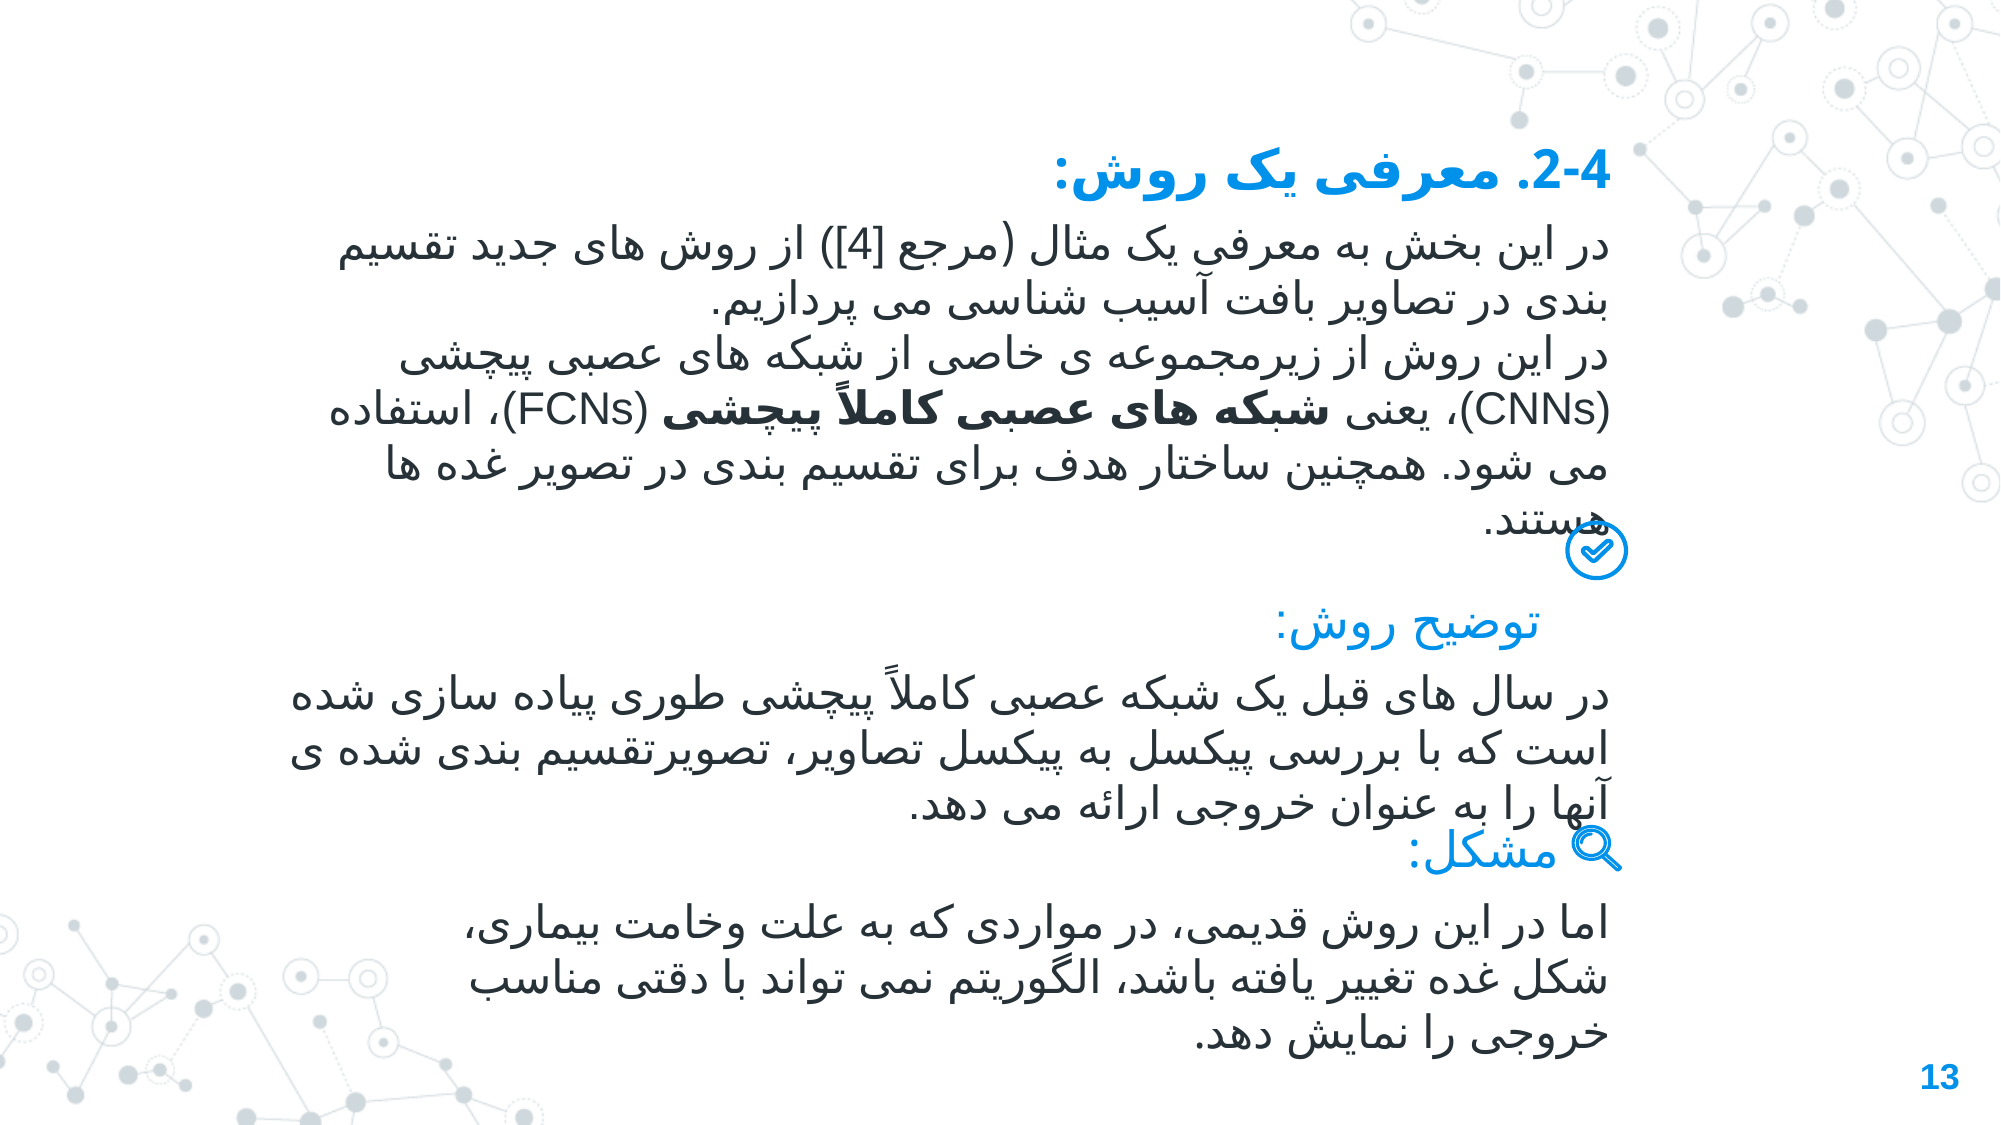

2-4. معرفی یک روش:

در این بخش به معرفی یک مثال (مرجع [4]) از روش های جدید تقسیم بندی در تصاویر بافت آسیب شناسی می پردازیم.
در این روش از زیرمجموعه ی خاصی از شبکه های عصبی پیچشی (CNNs)، یعنی شبکه های عصبی کاملاً پیچشی (FCNs)، استفاده می شود. همچنین ساختار هدف برای تقسیم بندی در تصویر غده ها هستند.

     توضیح روش:

در سال های قبل یک شبکه عصبی کاملاً پیچشی طوری پیاده سازی شده است که با بررسی پیکسل به پیکسل تصاویر، تصویرتقسیم بندی شده ی آنها را به عنوان خروجی ارائه می دهد.

    مشکل:

اما در این روش قدیمی، در مواردی که به علت وخامت بیماری، شکل غده تغییر یافته باشد، الگوریتم نمی تواند با دقتی مناسب خروجی را نمایش دهد.

13